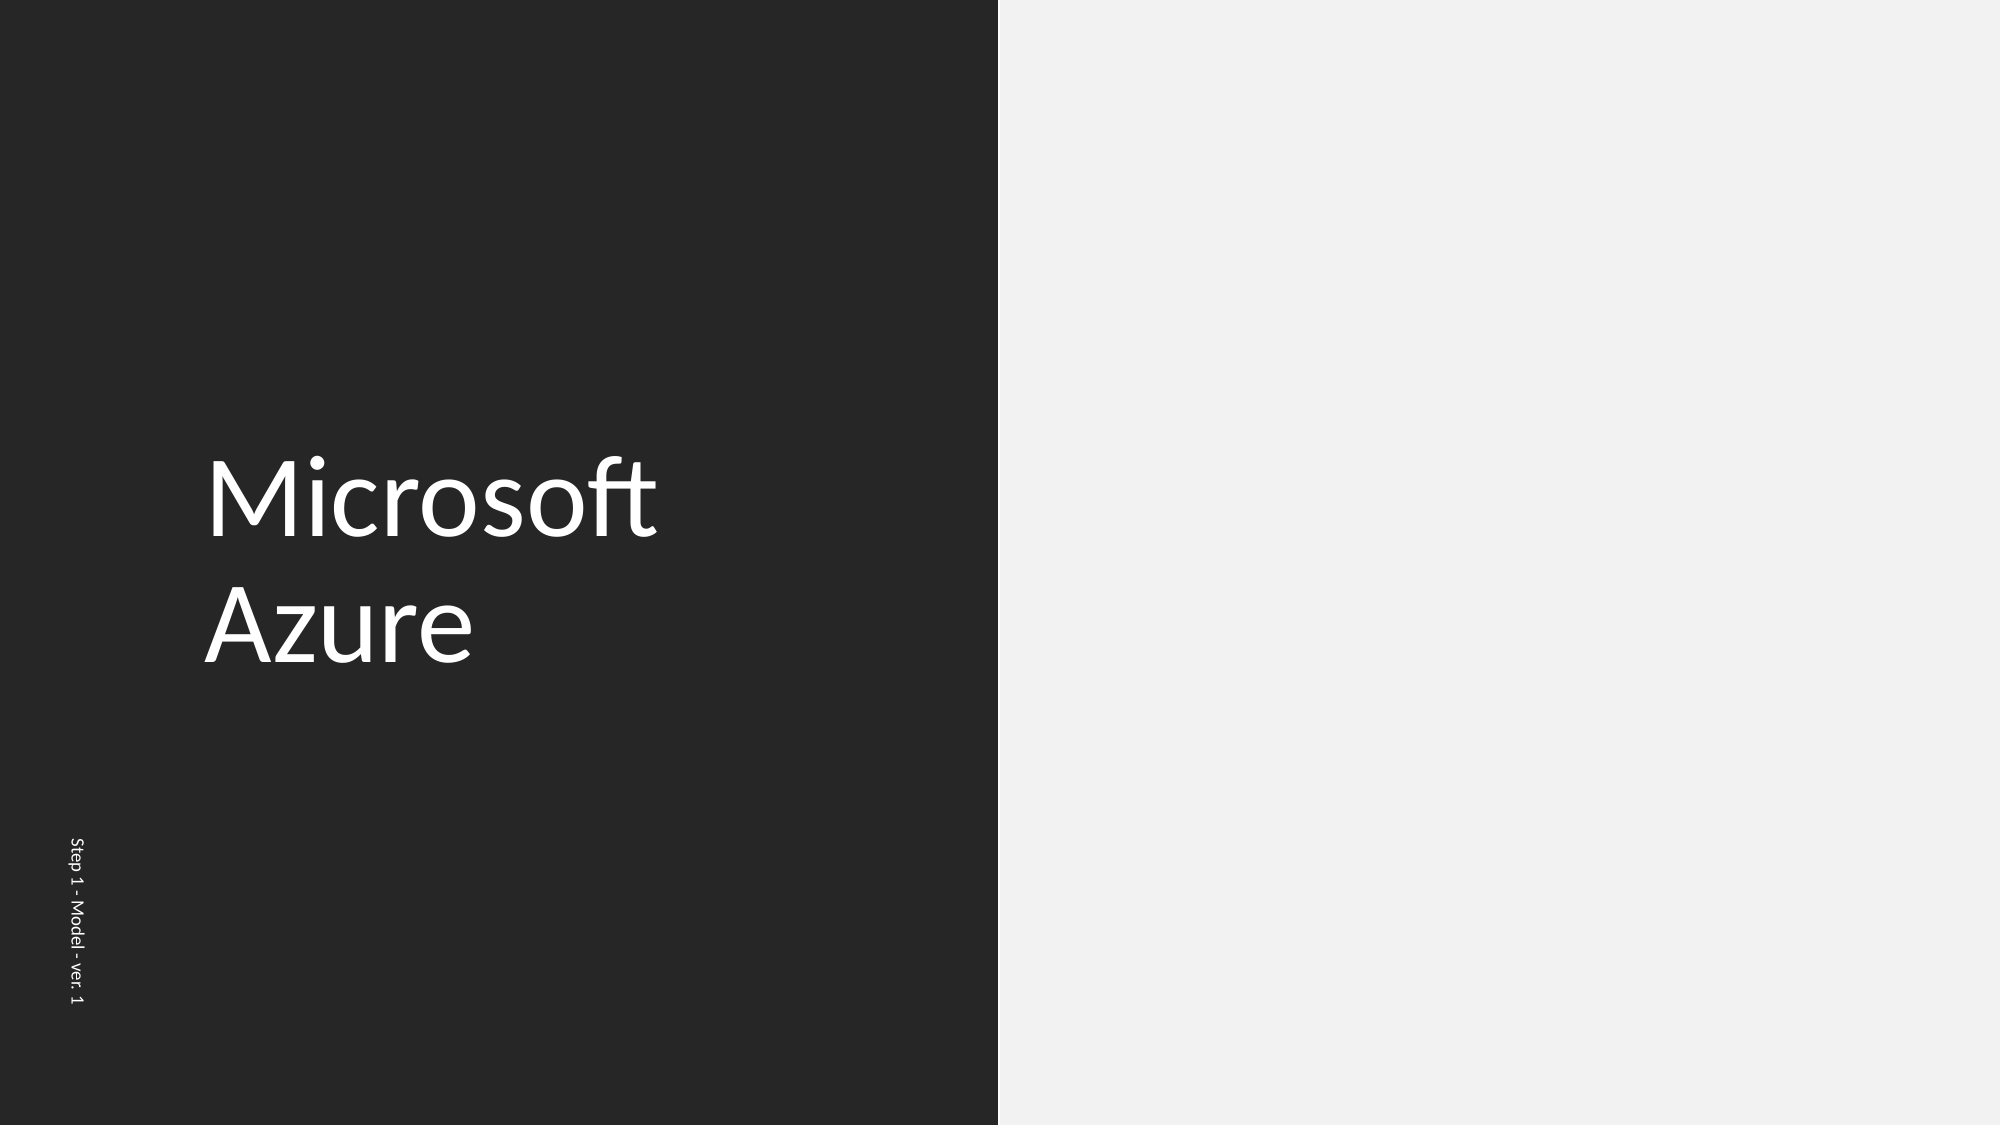

# Microsoft Azure
Step 1 - Model - ver. 1